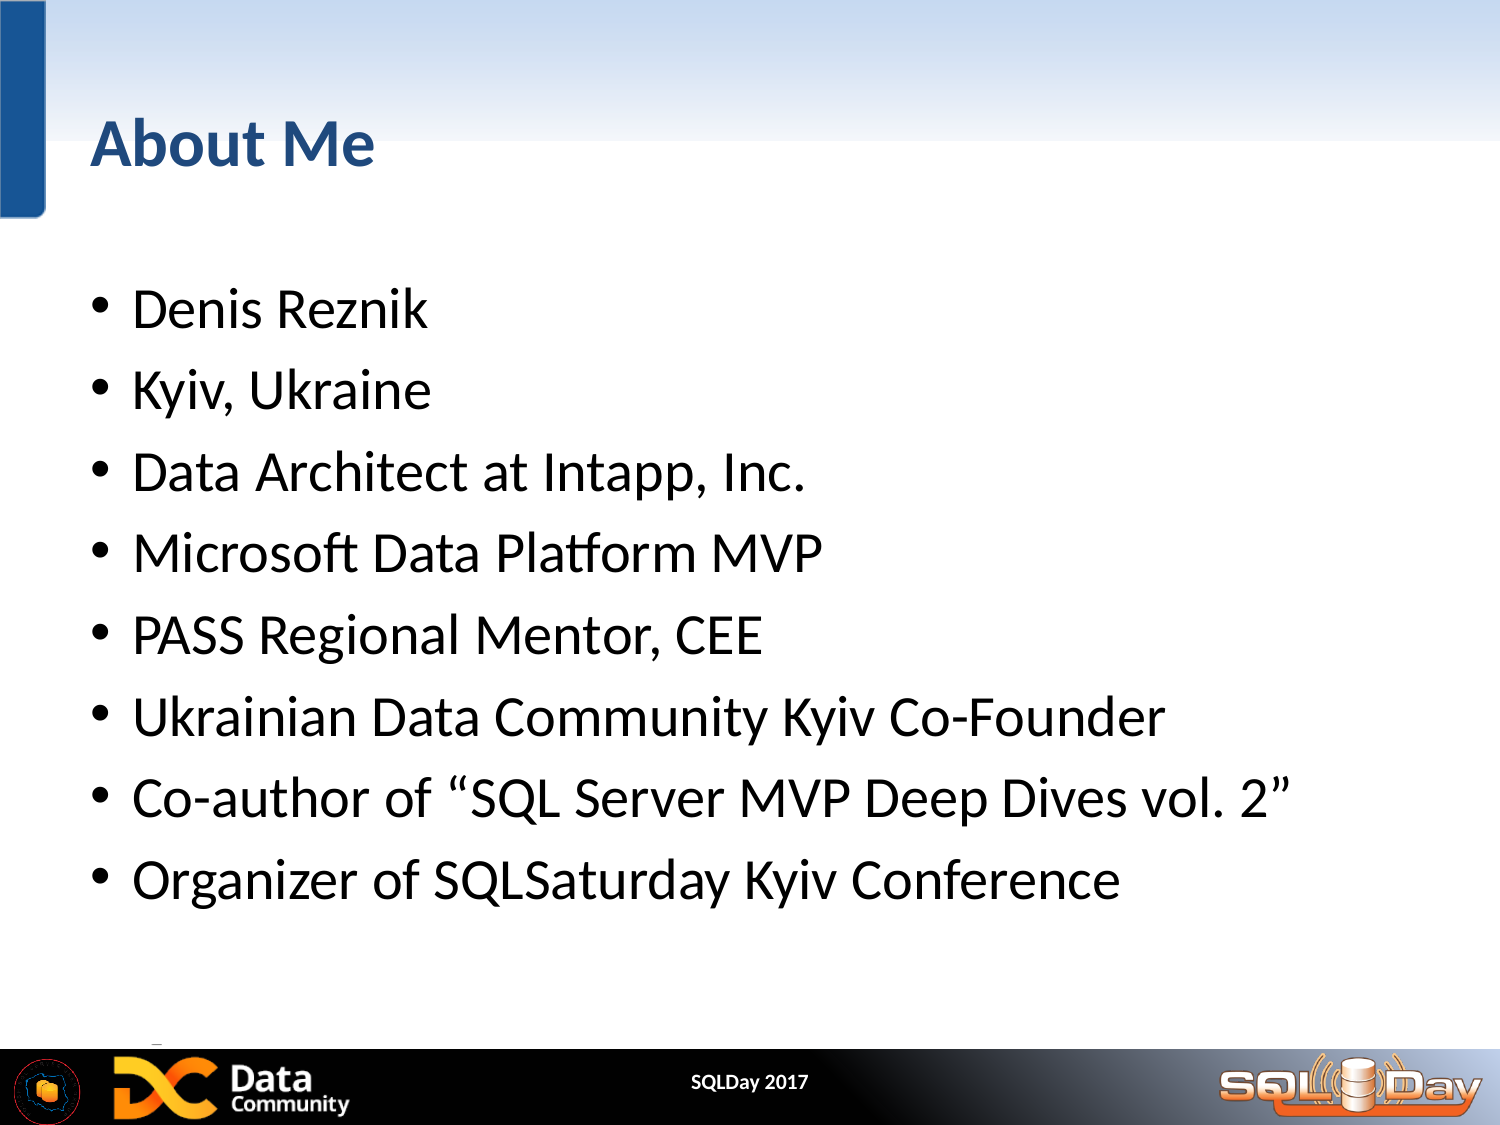

# About Me
Denis Reznik
Kyiv, Ukraine
Data Architect at Intapp, Inc.
Microsoft Data Platform MVP
PASS Regional Mentor, CEE
Ukrainian Data Community Kyiv Co-Founder
Co-author of “SQL Server MVP Deep Dives vol. 2”
Organizer of SQLSaturday Kyiv Conference